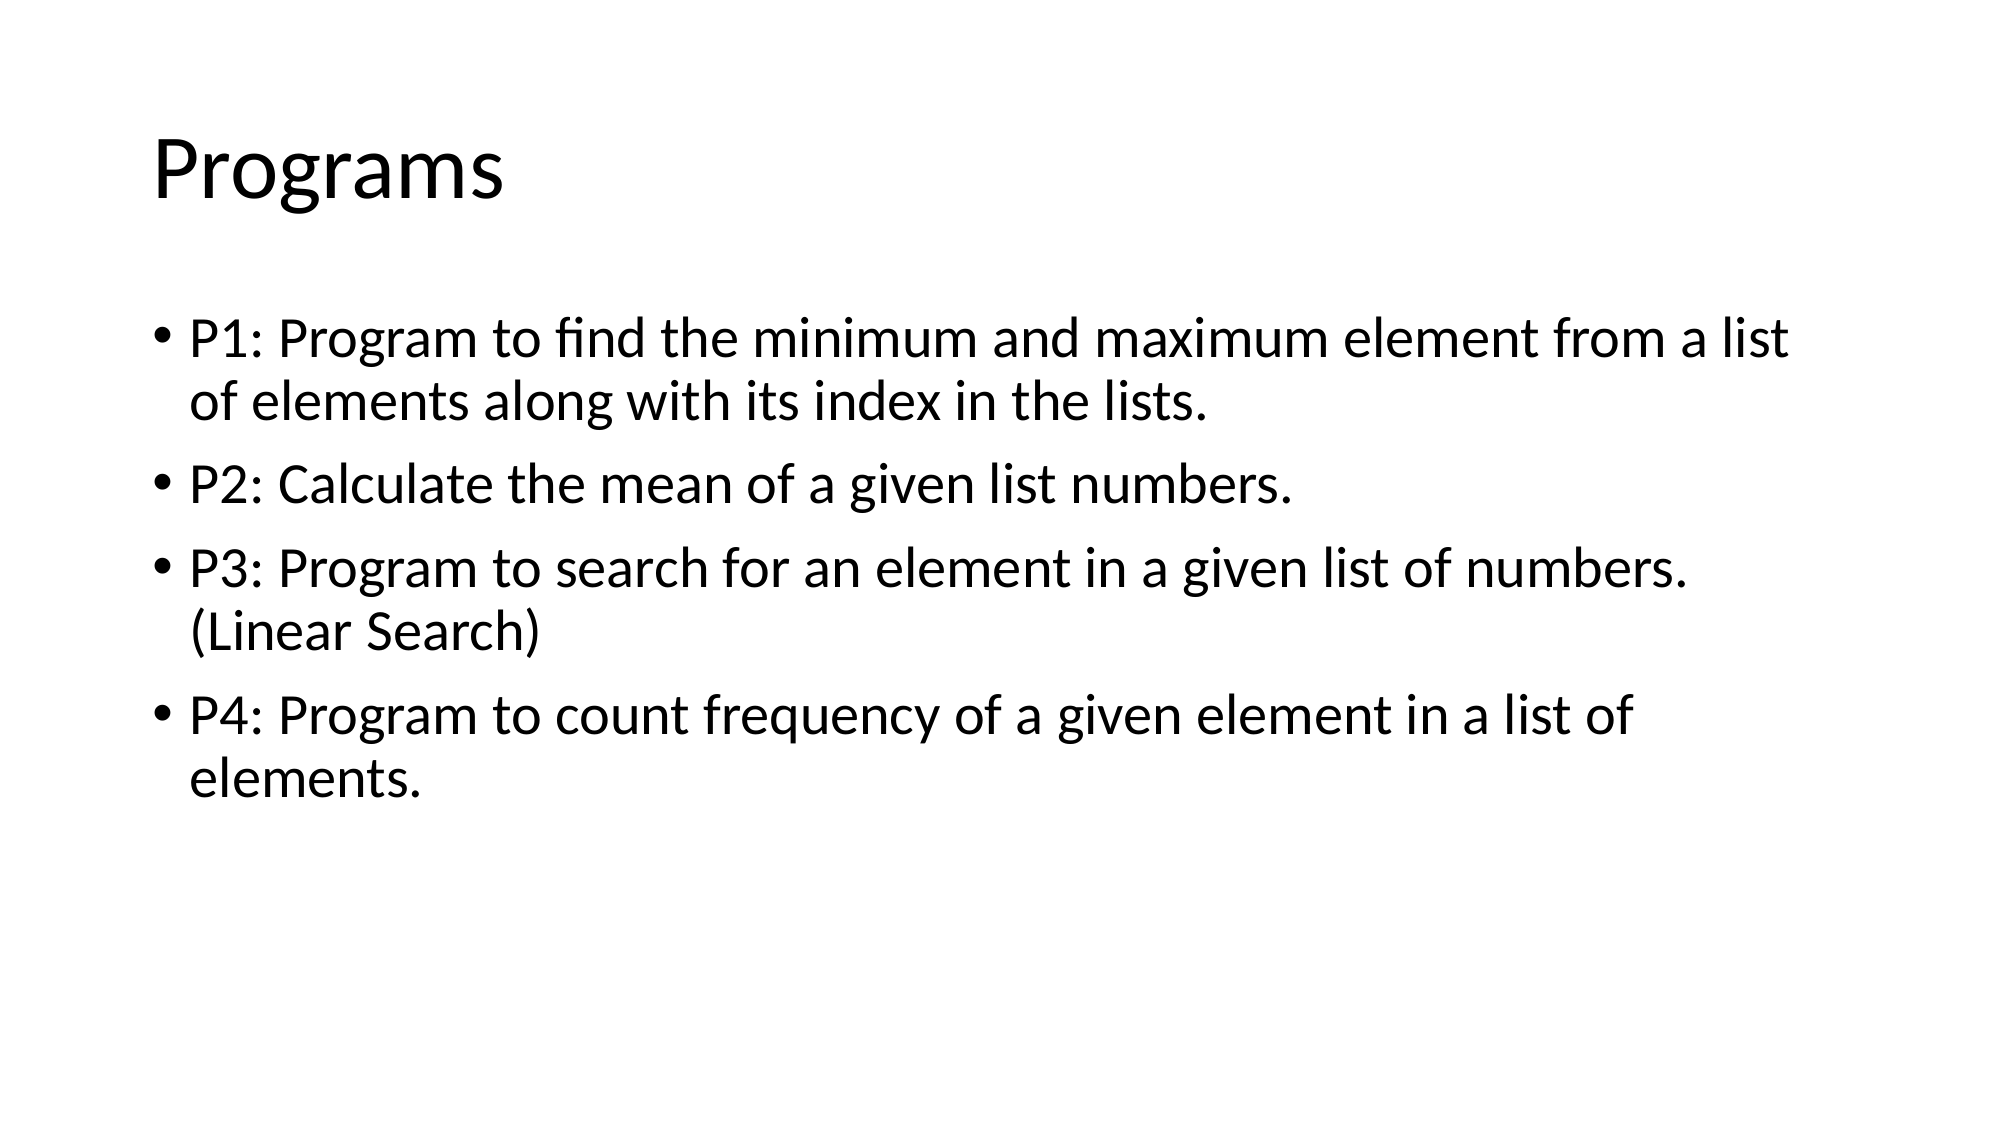

# Programs
P1: Program to find the minimum and maximum element from a list of elements along with its index in the lists.
P2: Calculate the mean of a given list numbers.
P3: Program to search for an element in a given list of numbers.(Linear Search)
P4: Program to count frequency of a given element in a list of elements.